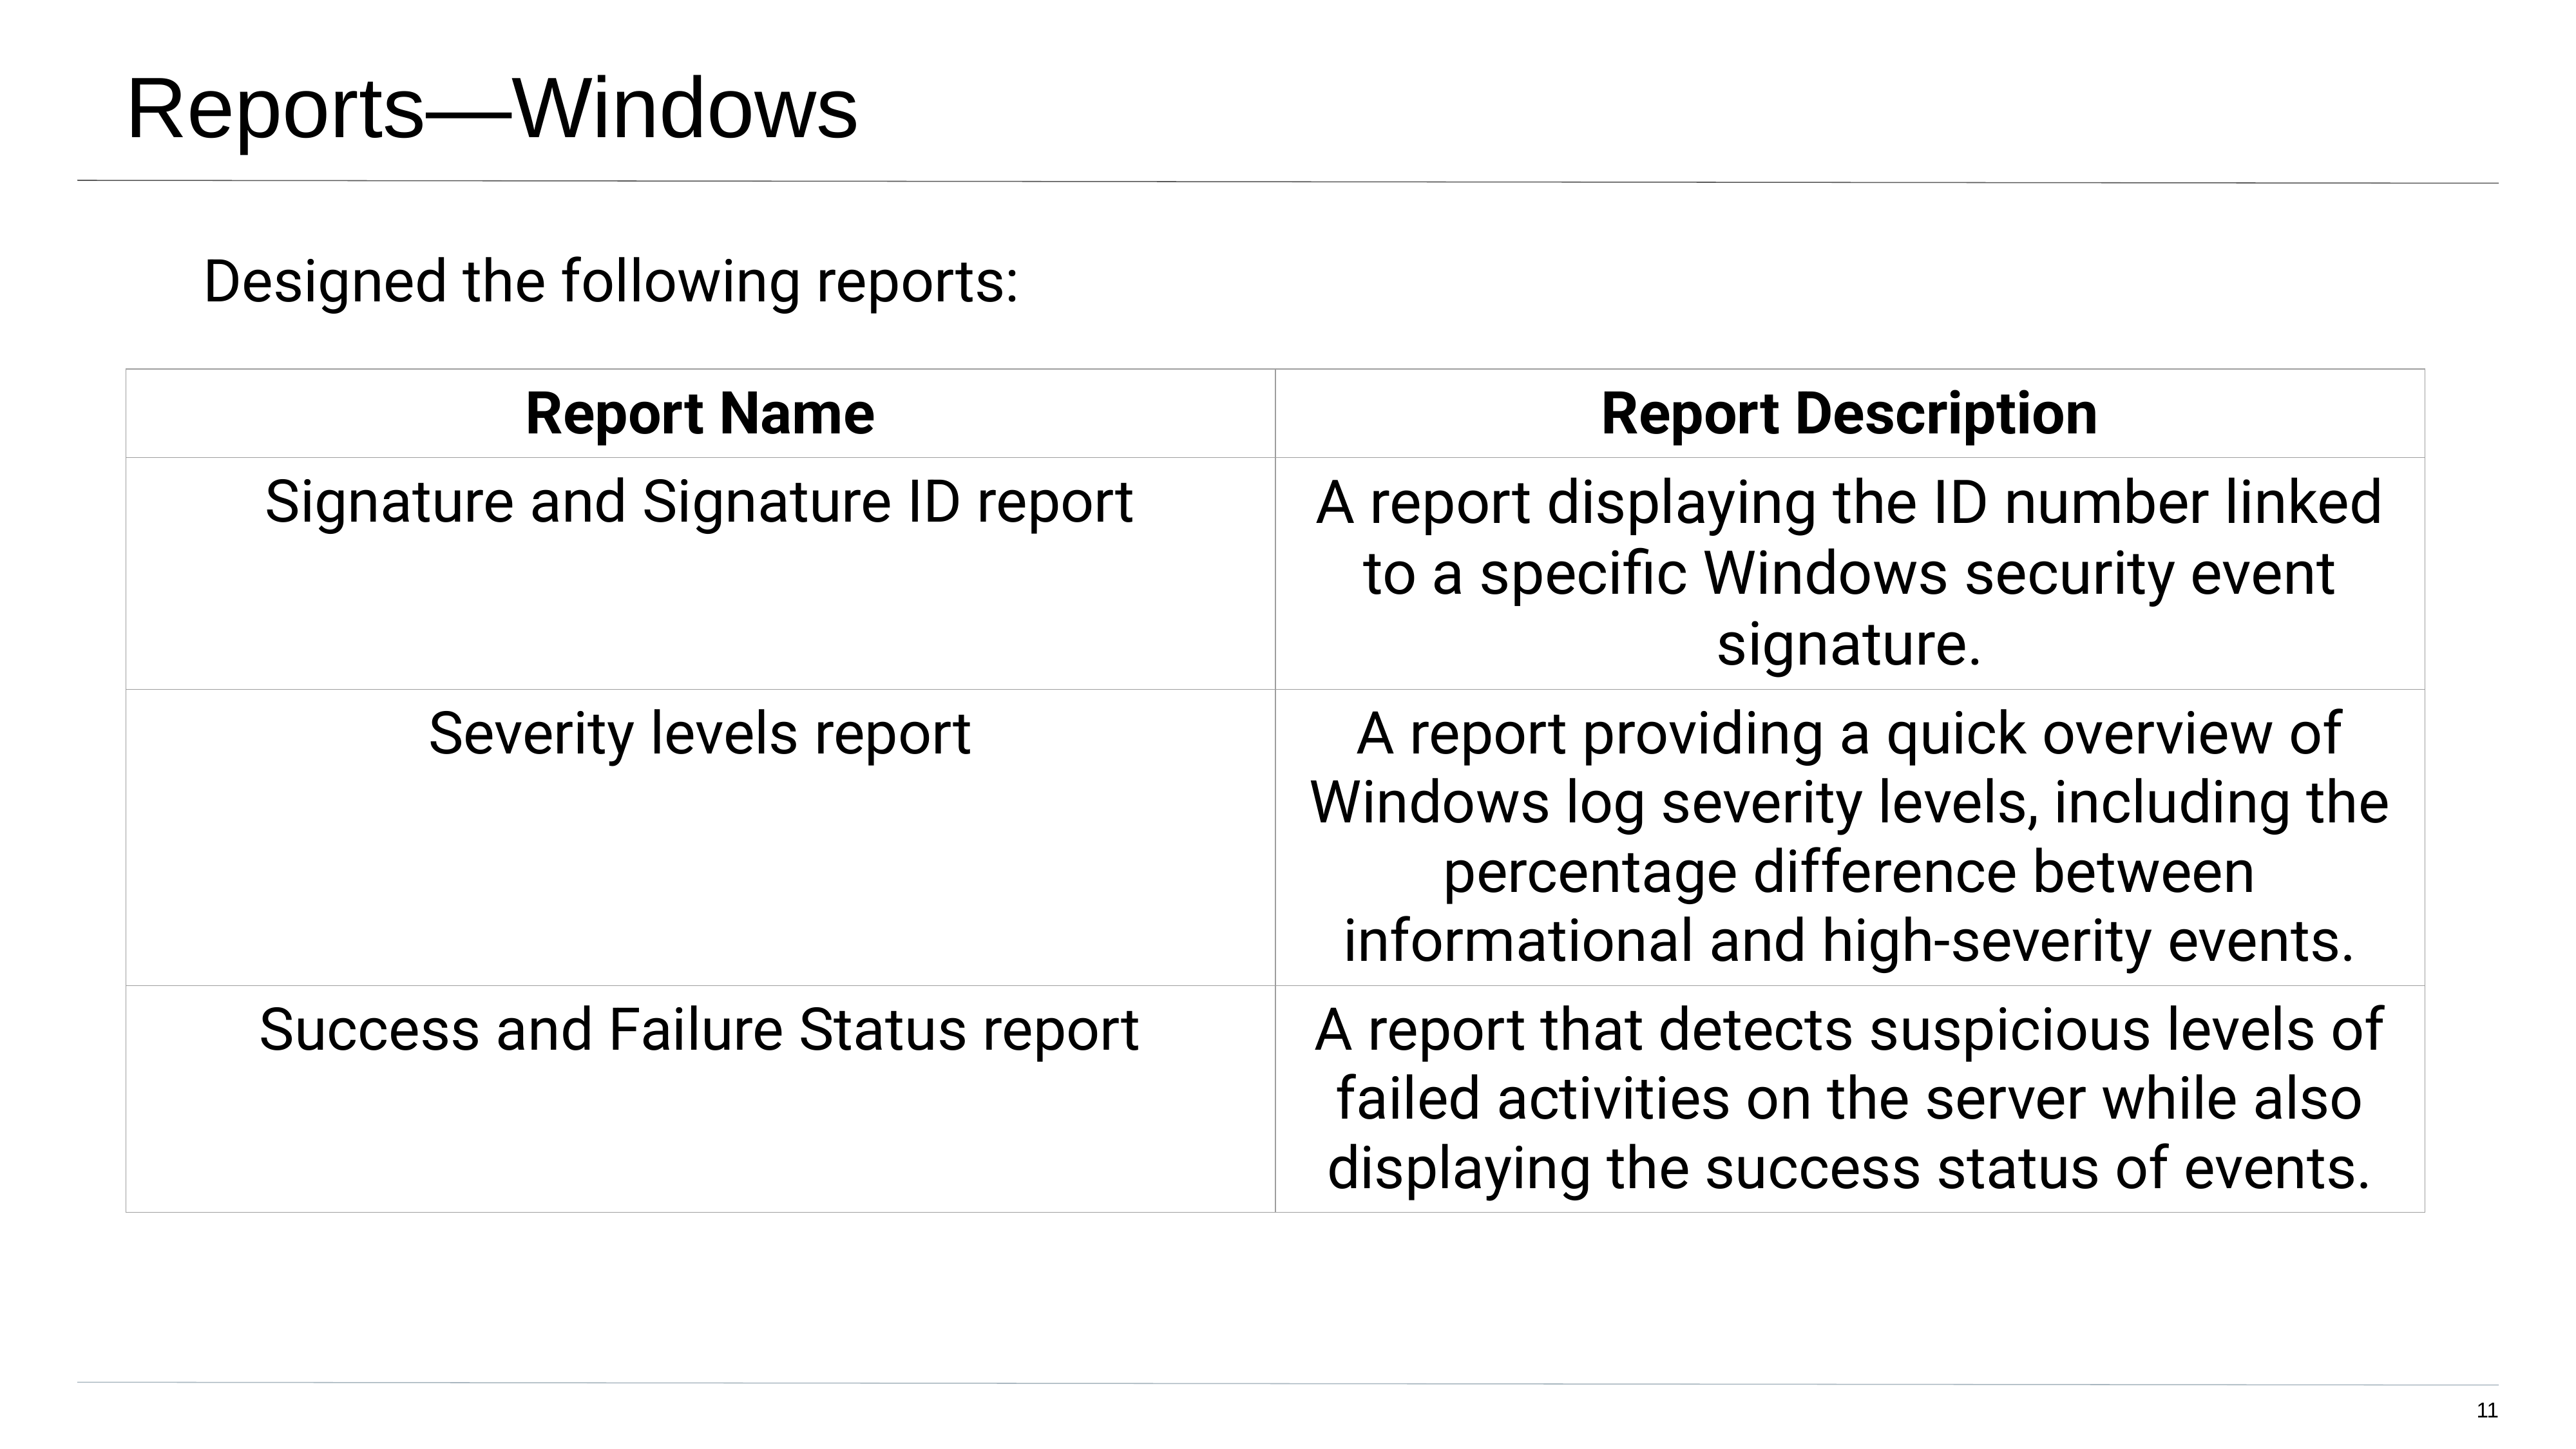

# Reports—Windows
Designed the following reports:

| Report Name | Report Description |
| --- | --- |
| Signature and Signature ID report | A report displaying the ID number linked to a specific Windows security event signature. |
| Severity levels report | A report providing a quick overview of Windows log severity levels, including the percentage difference between informational and high-severity events. |
| Success and Failure Status report | A report that detects suspicious levels of failed activities on the server while also displaying the success status of events. |
11